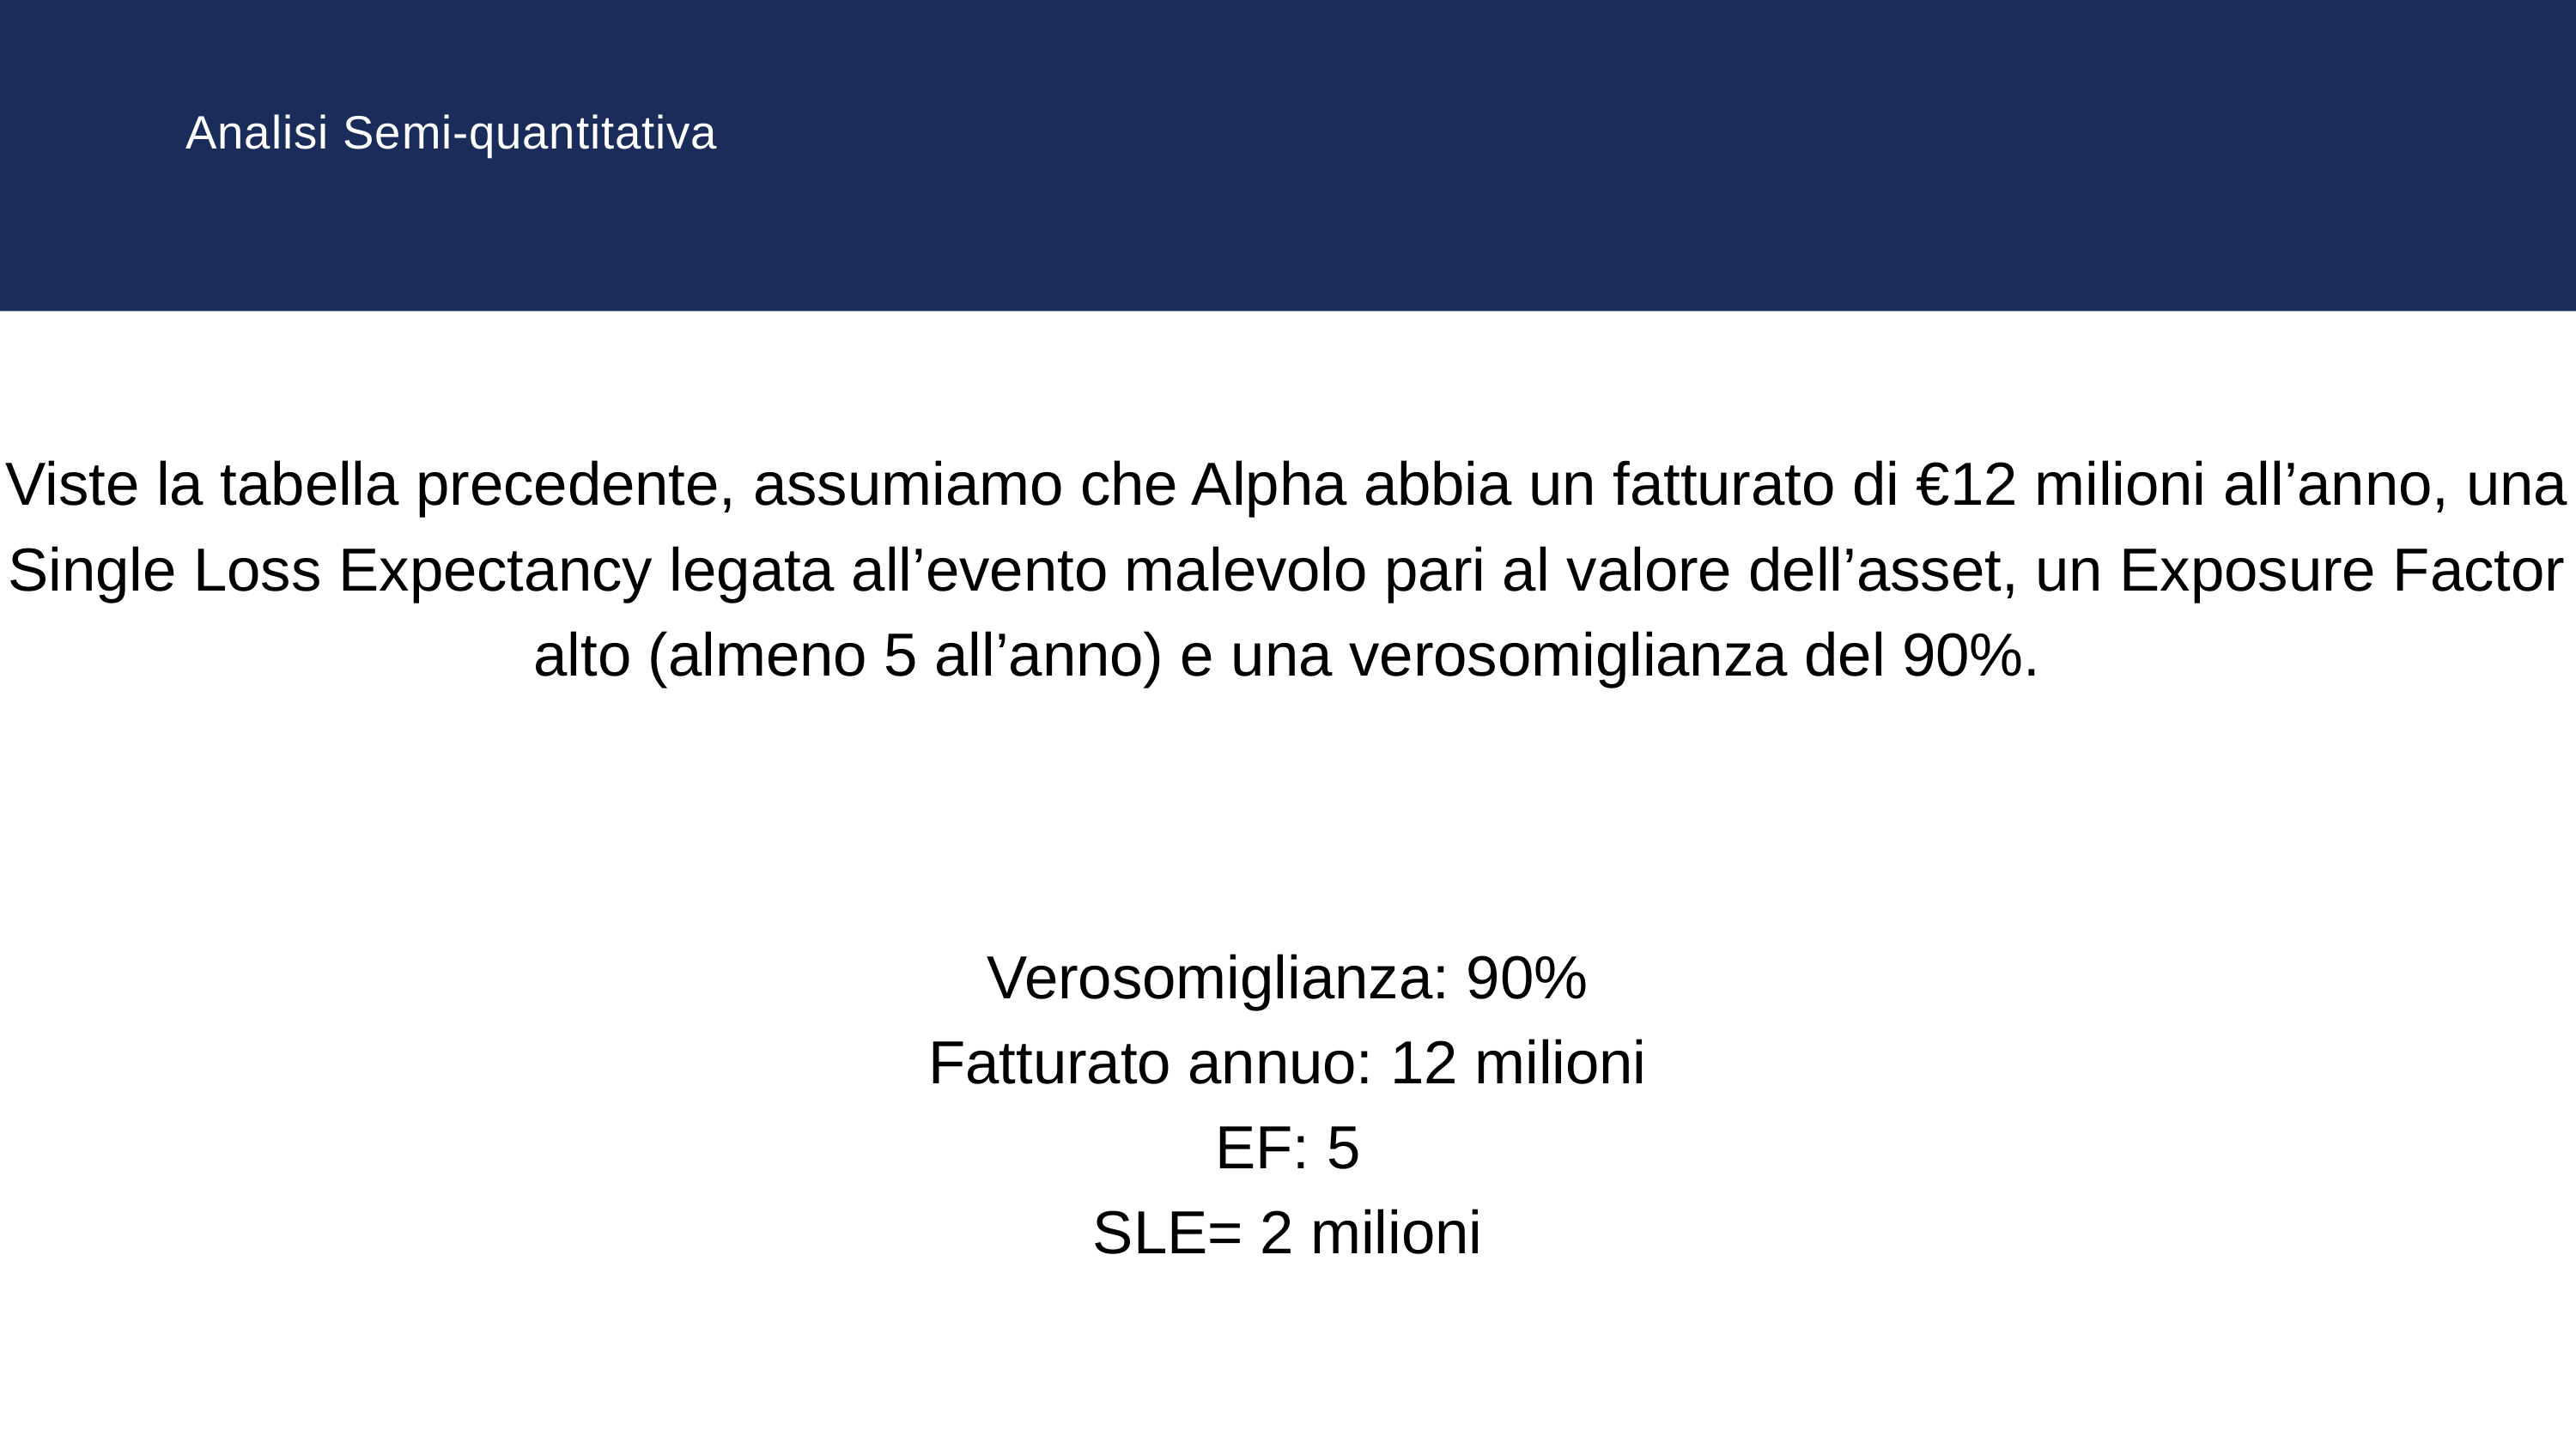

Analisi Semi-quantitativa
Viste la tabella precedente, assumiamo che Alpha abbia un fatturato di €12 milioni all’anno, una Single Loss Expectancy legata all’evento malevolo pari al valore dell’asset, un Exposure Factor alto (almeno 5 all’anno) e una verosomiglianza del 90%.
Verosomiglianza: 90%
Fatturato annuo: 12 milioni
EF: 5
SLE= 2 milioni